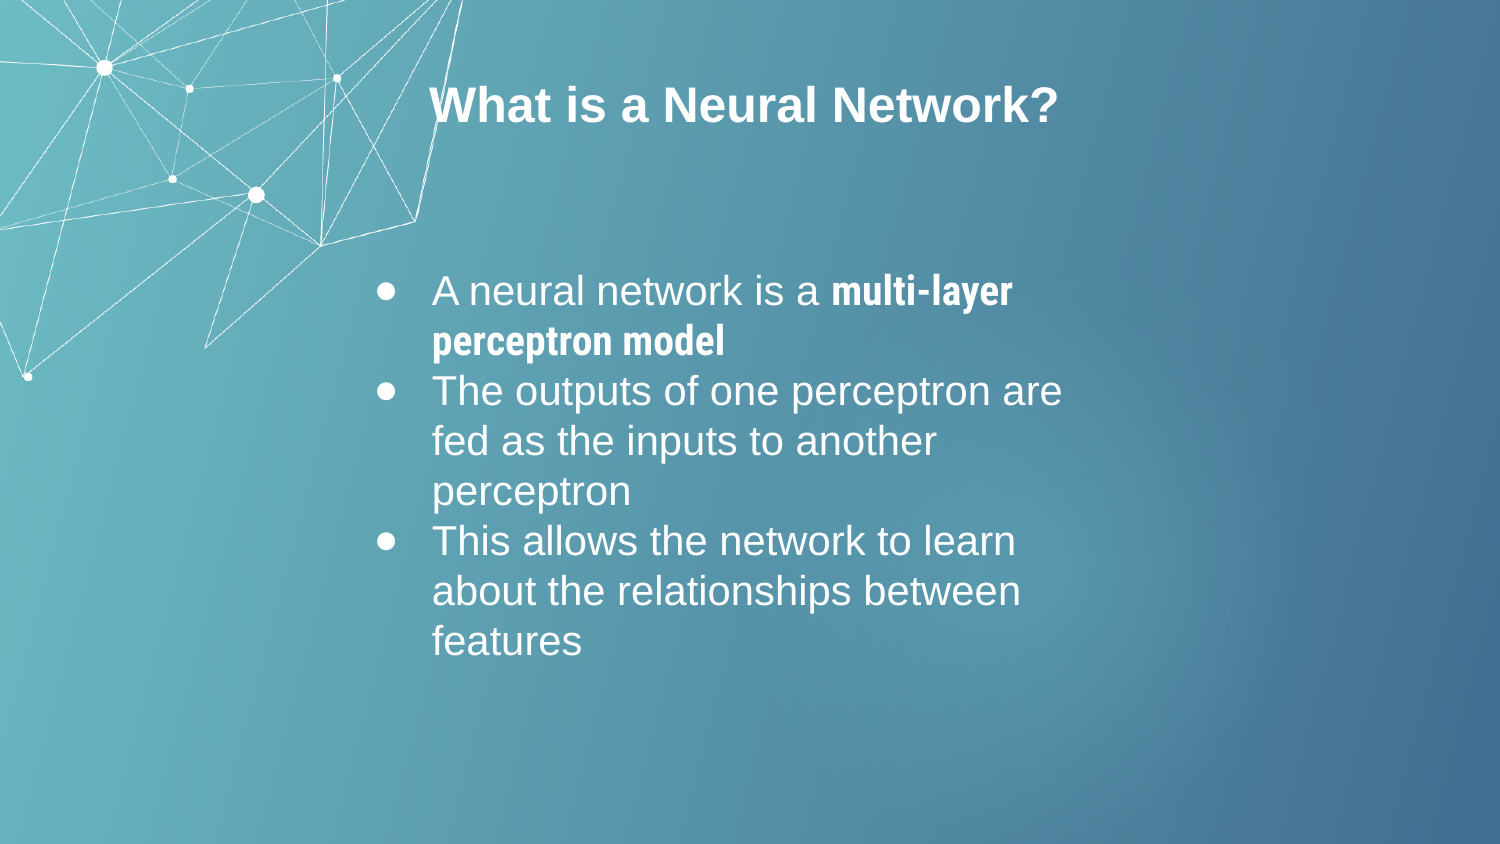

What is a Neural Network?
A neural network is a multi-layer perceptron model
The outputs of one perceptron are fed as the inputs to another perceptron
This allows the network to learn about the relationships between features